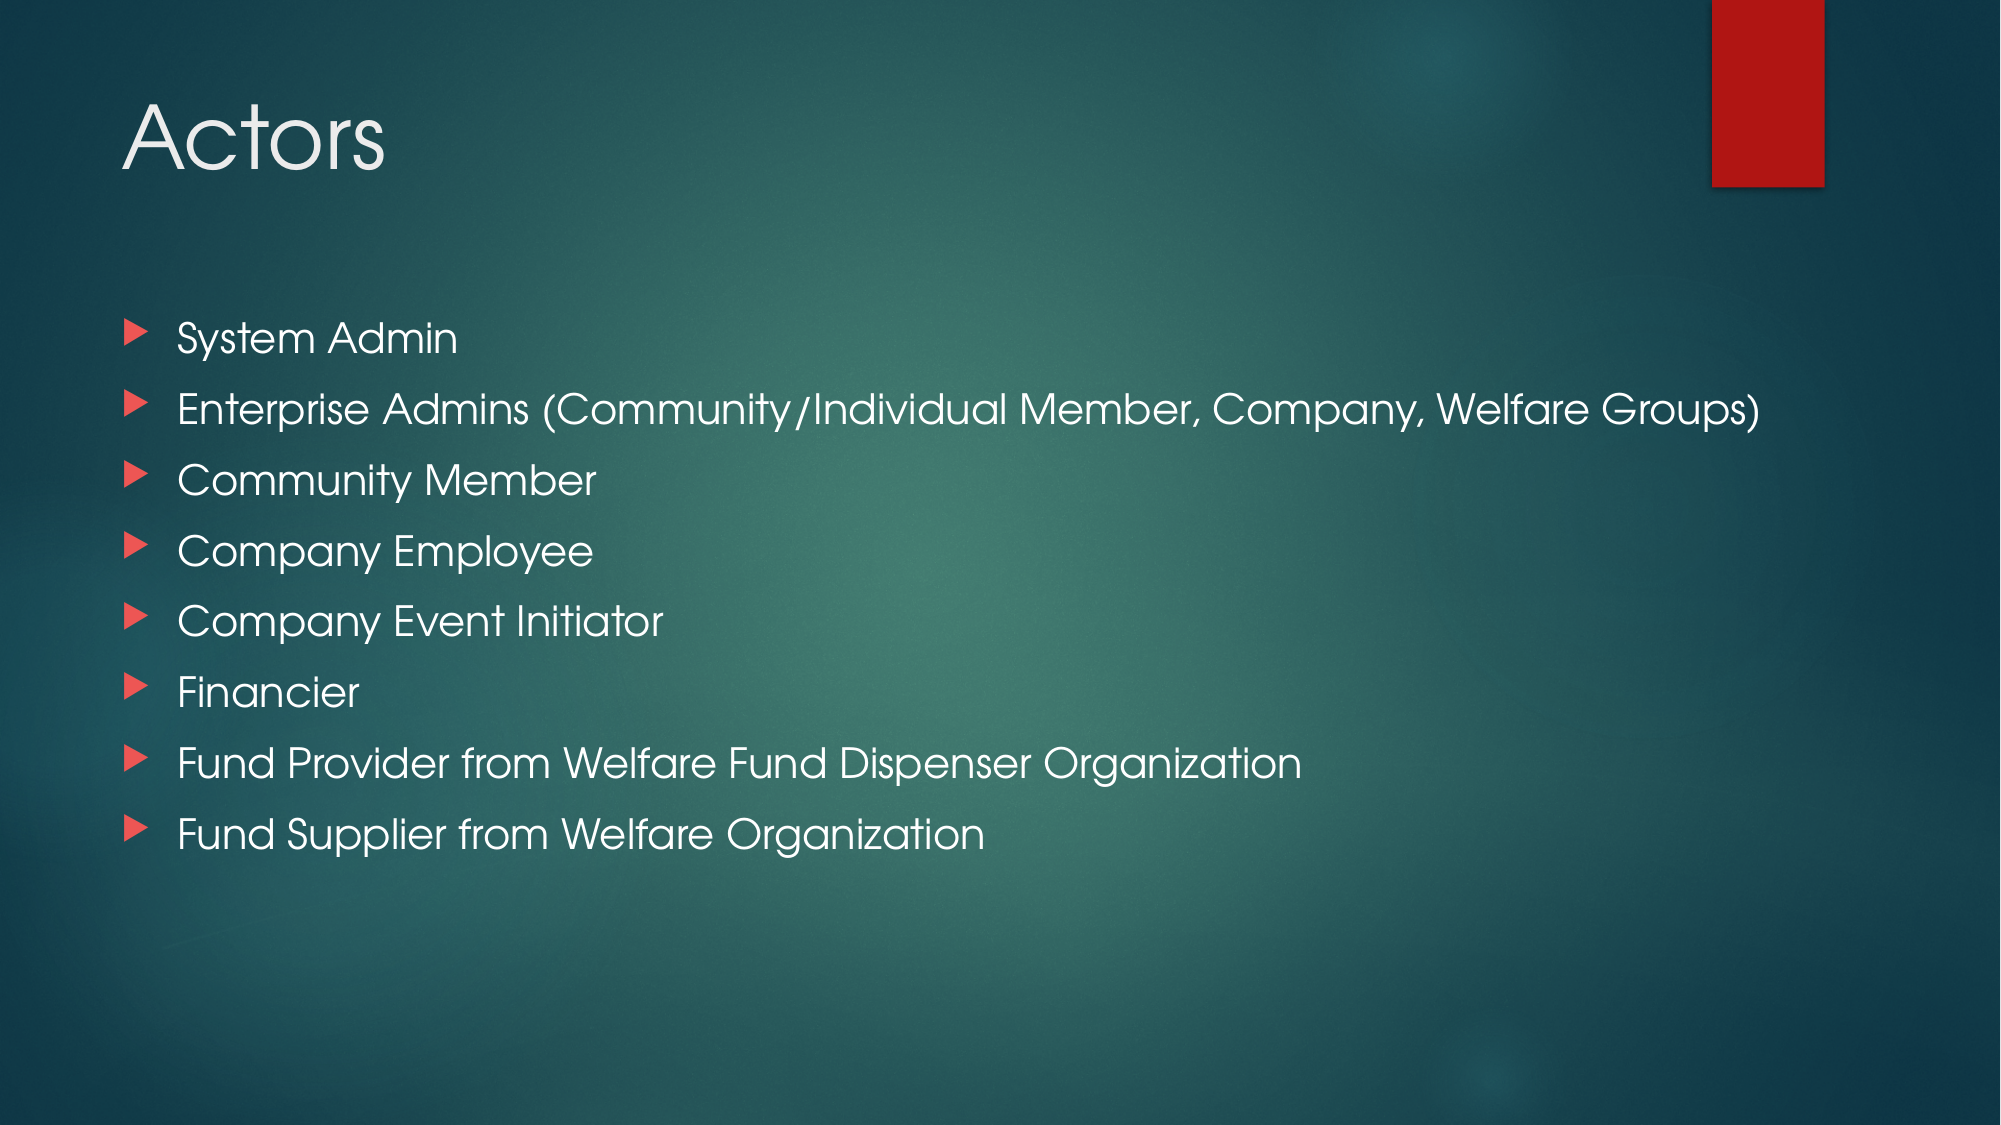

# Actors
System Admin
Enterprise Admins (Community/Individual Member, Company, Welfare Groups)
Community Member
Company Employee
Company Event Initiator
Financier
Fund Provider from Welfare Fund Dispenser Organization
Fund Supplier from Welfare Organization